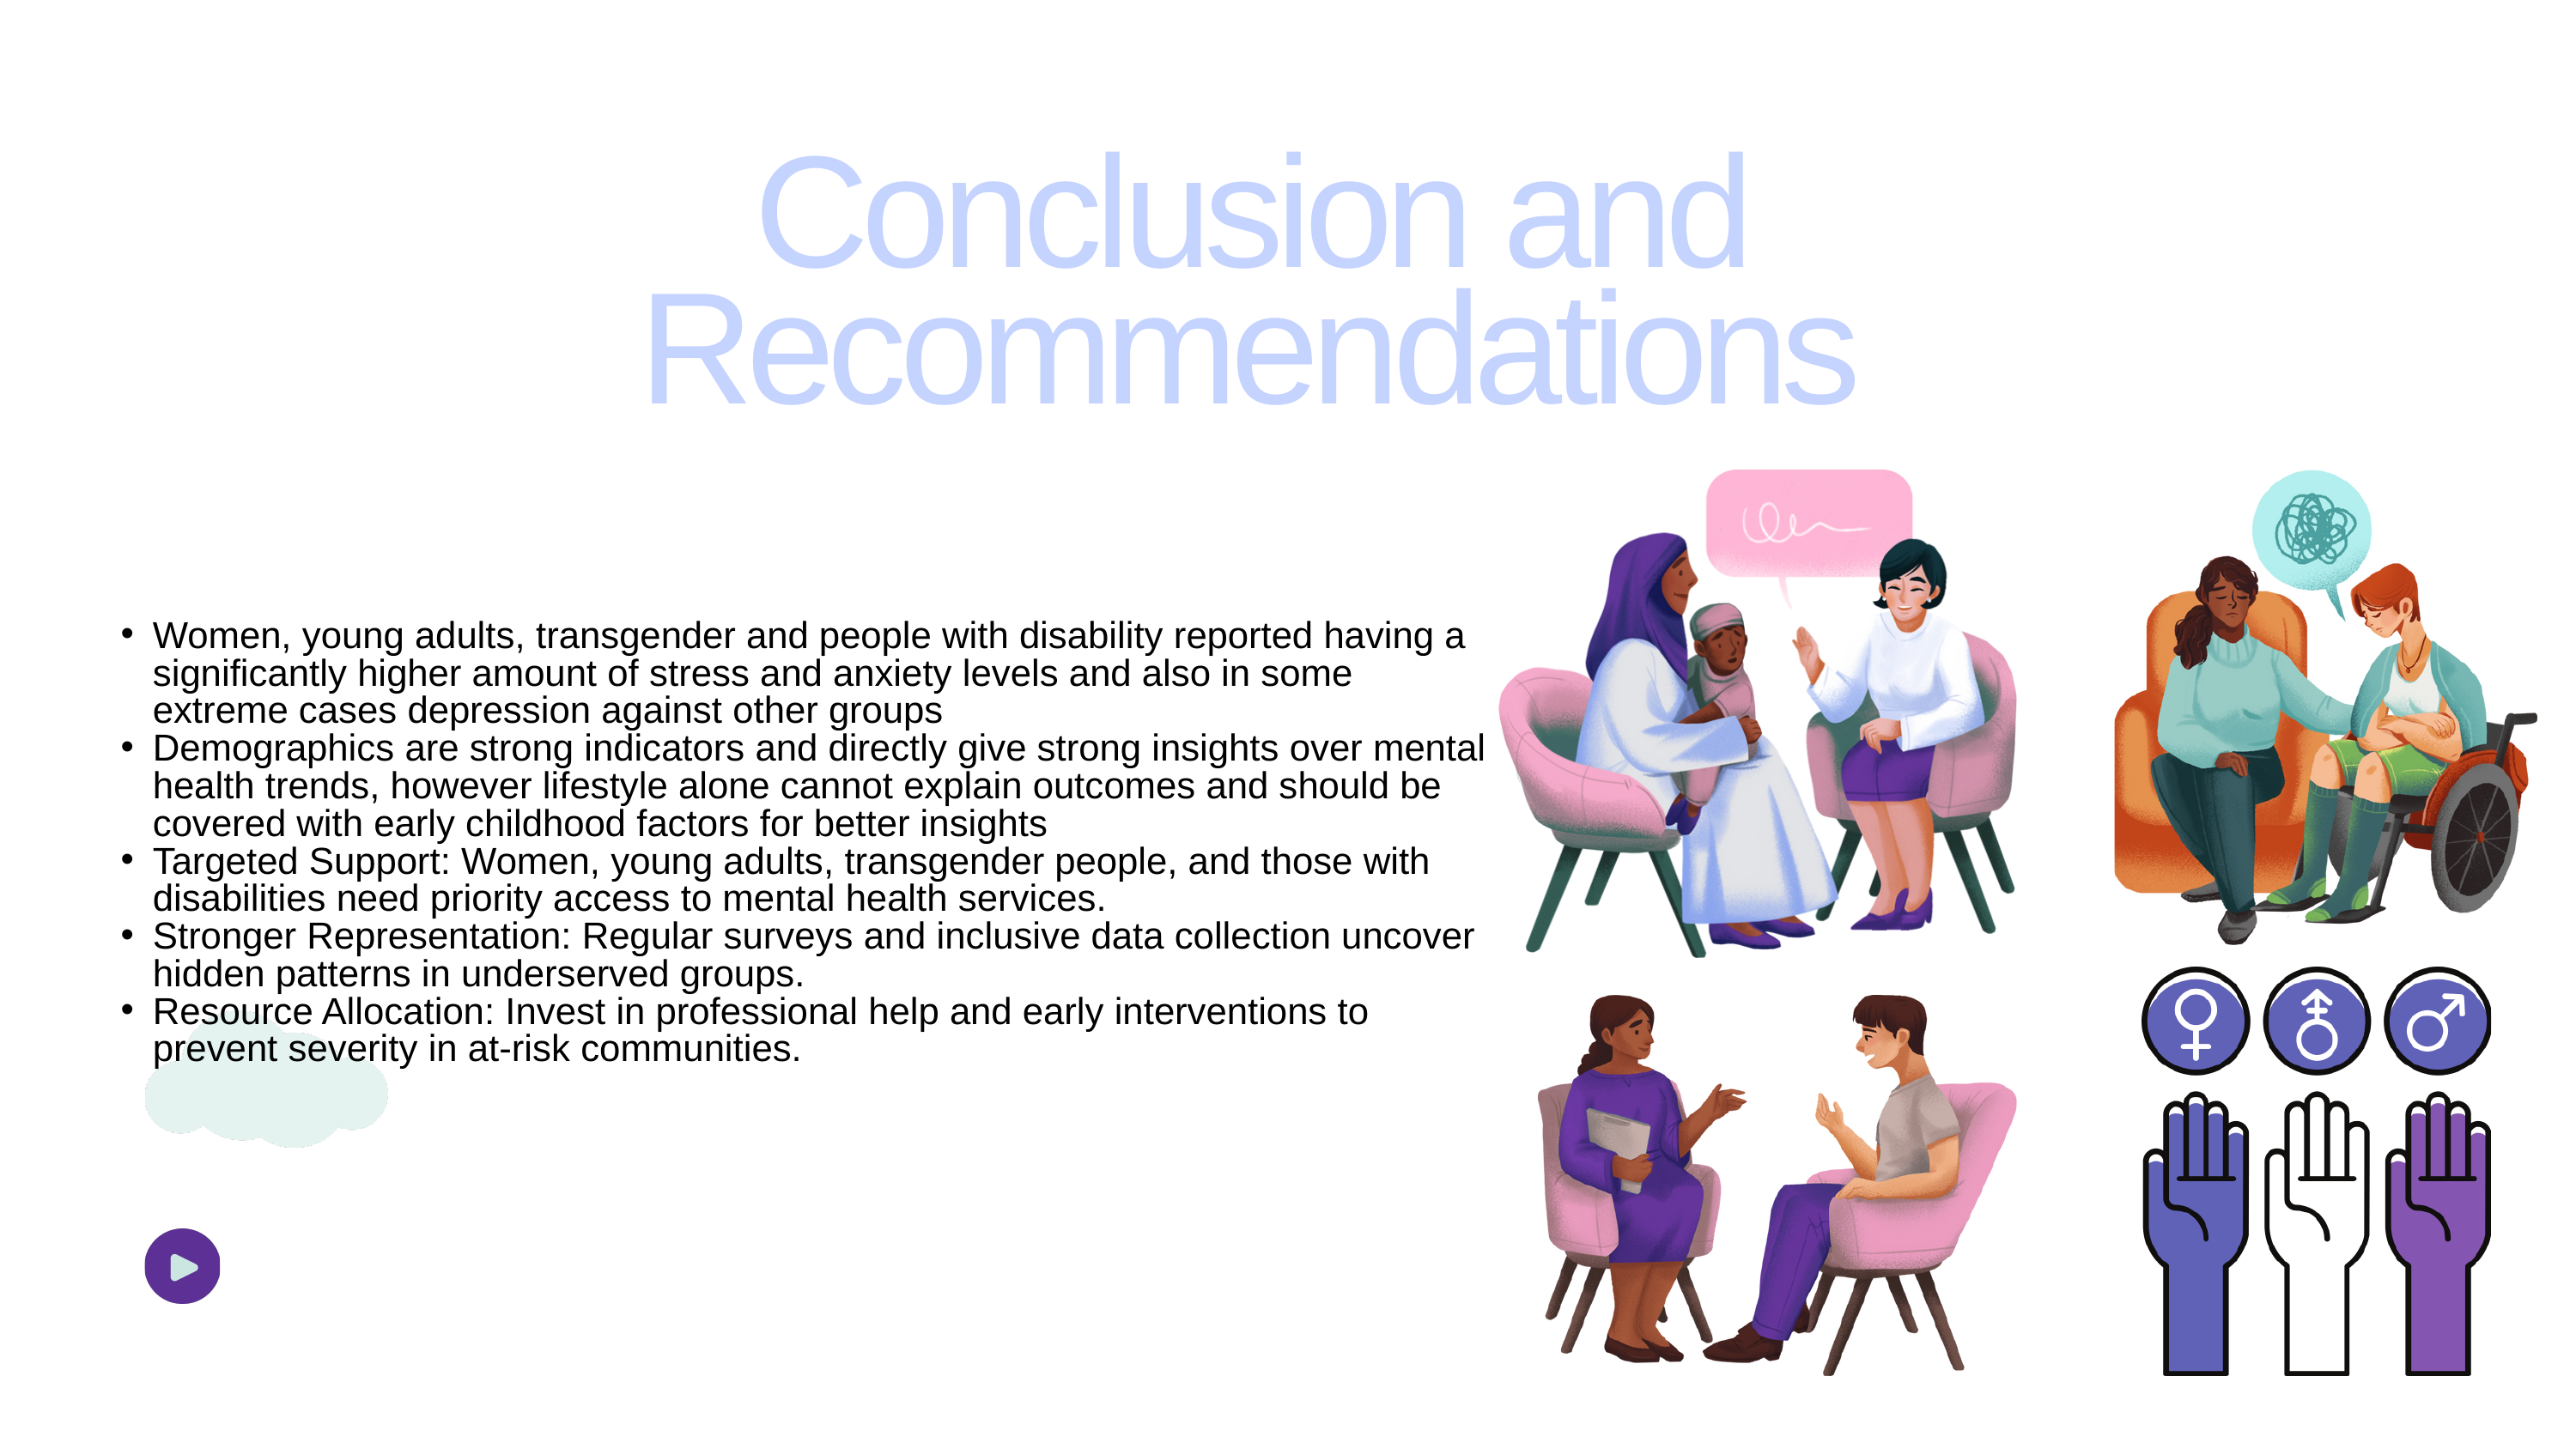

Conclusion and Recommendations

Women, young adults, transgender and people with disability reported having a significantly higher amount of stress and anxiety levels and also in some extreme cases depression against other groups
Demographics are strong indicators and directly give strong insights over mental health trends, however lifestyle alone cannot explain outcomes and should be covered with early childhood factors for better insights
Targeted Support: Women, young adults, transgender people, and those with disabilities need priority access to mental health services.
Stronger Representation: Regular surveys and inclusive data collection uncover hidden patterns in underserved groups.
Resource Allocation: Invest in professional help and early interventions to prevent severity in at-risk communities.